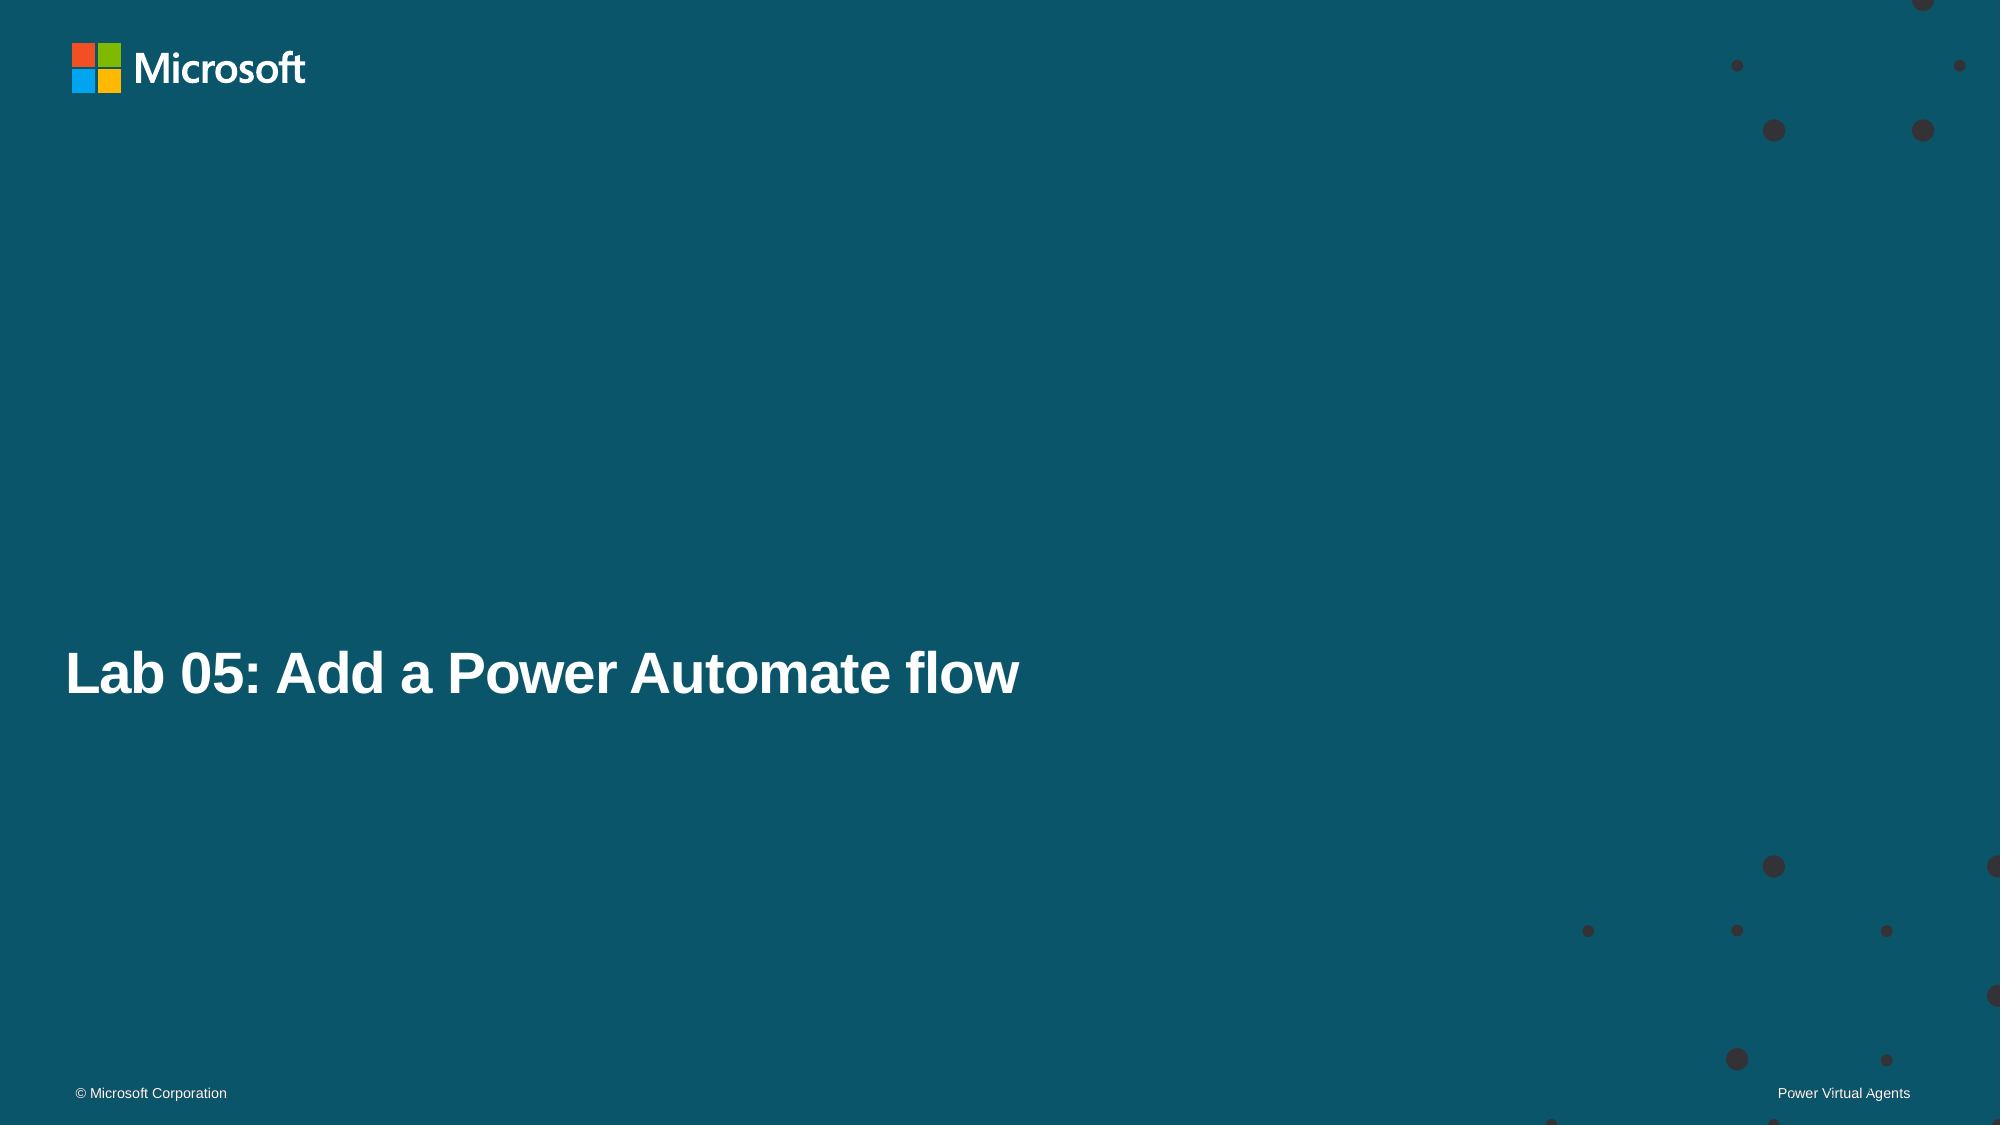

# Lab 05: Add a Power Automate flow